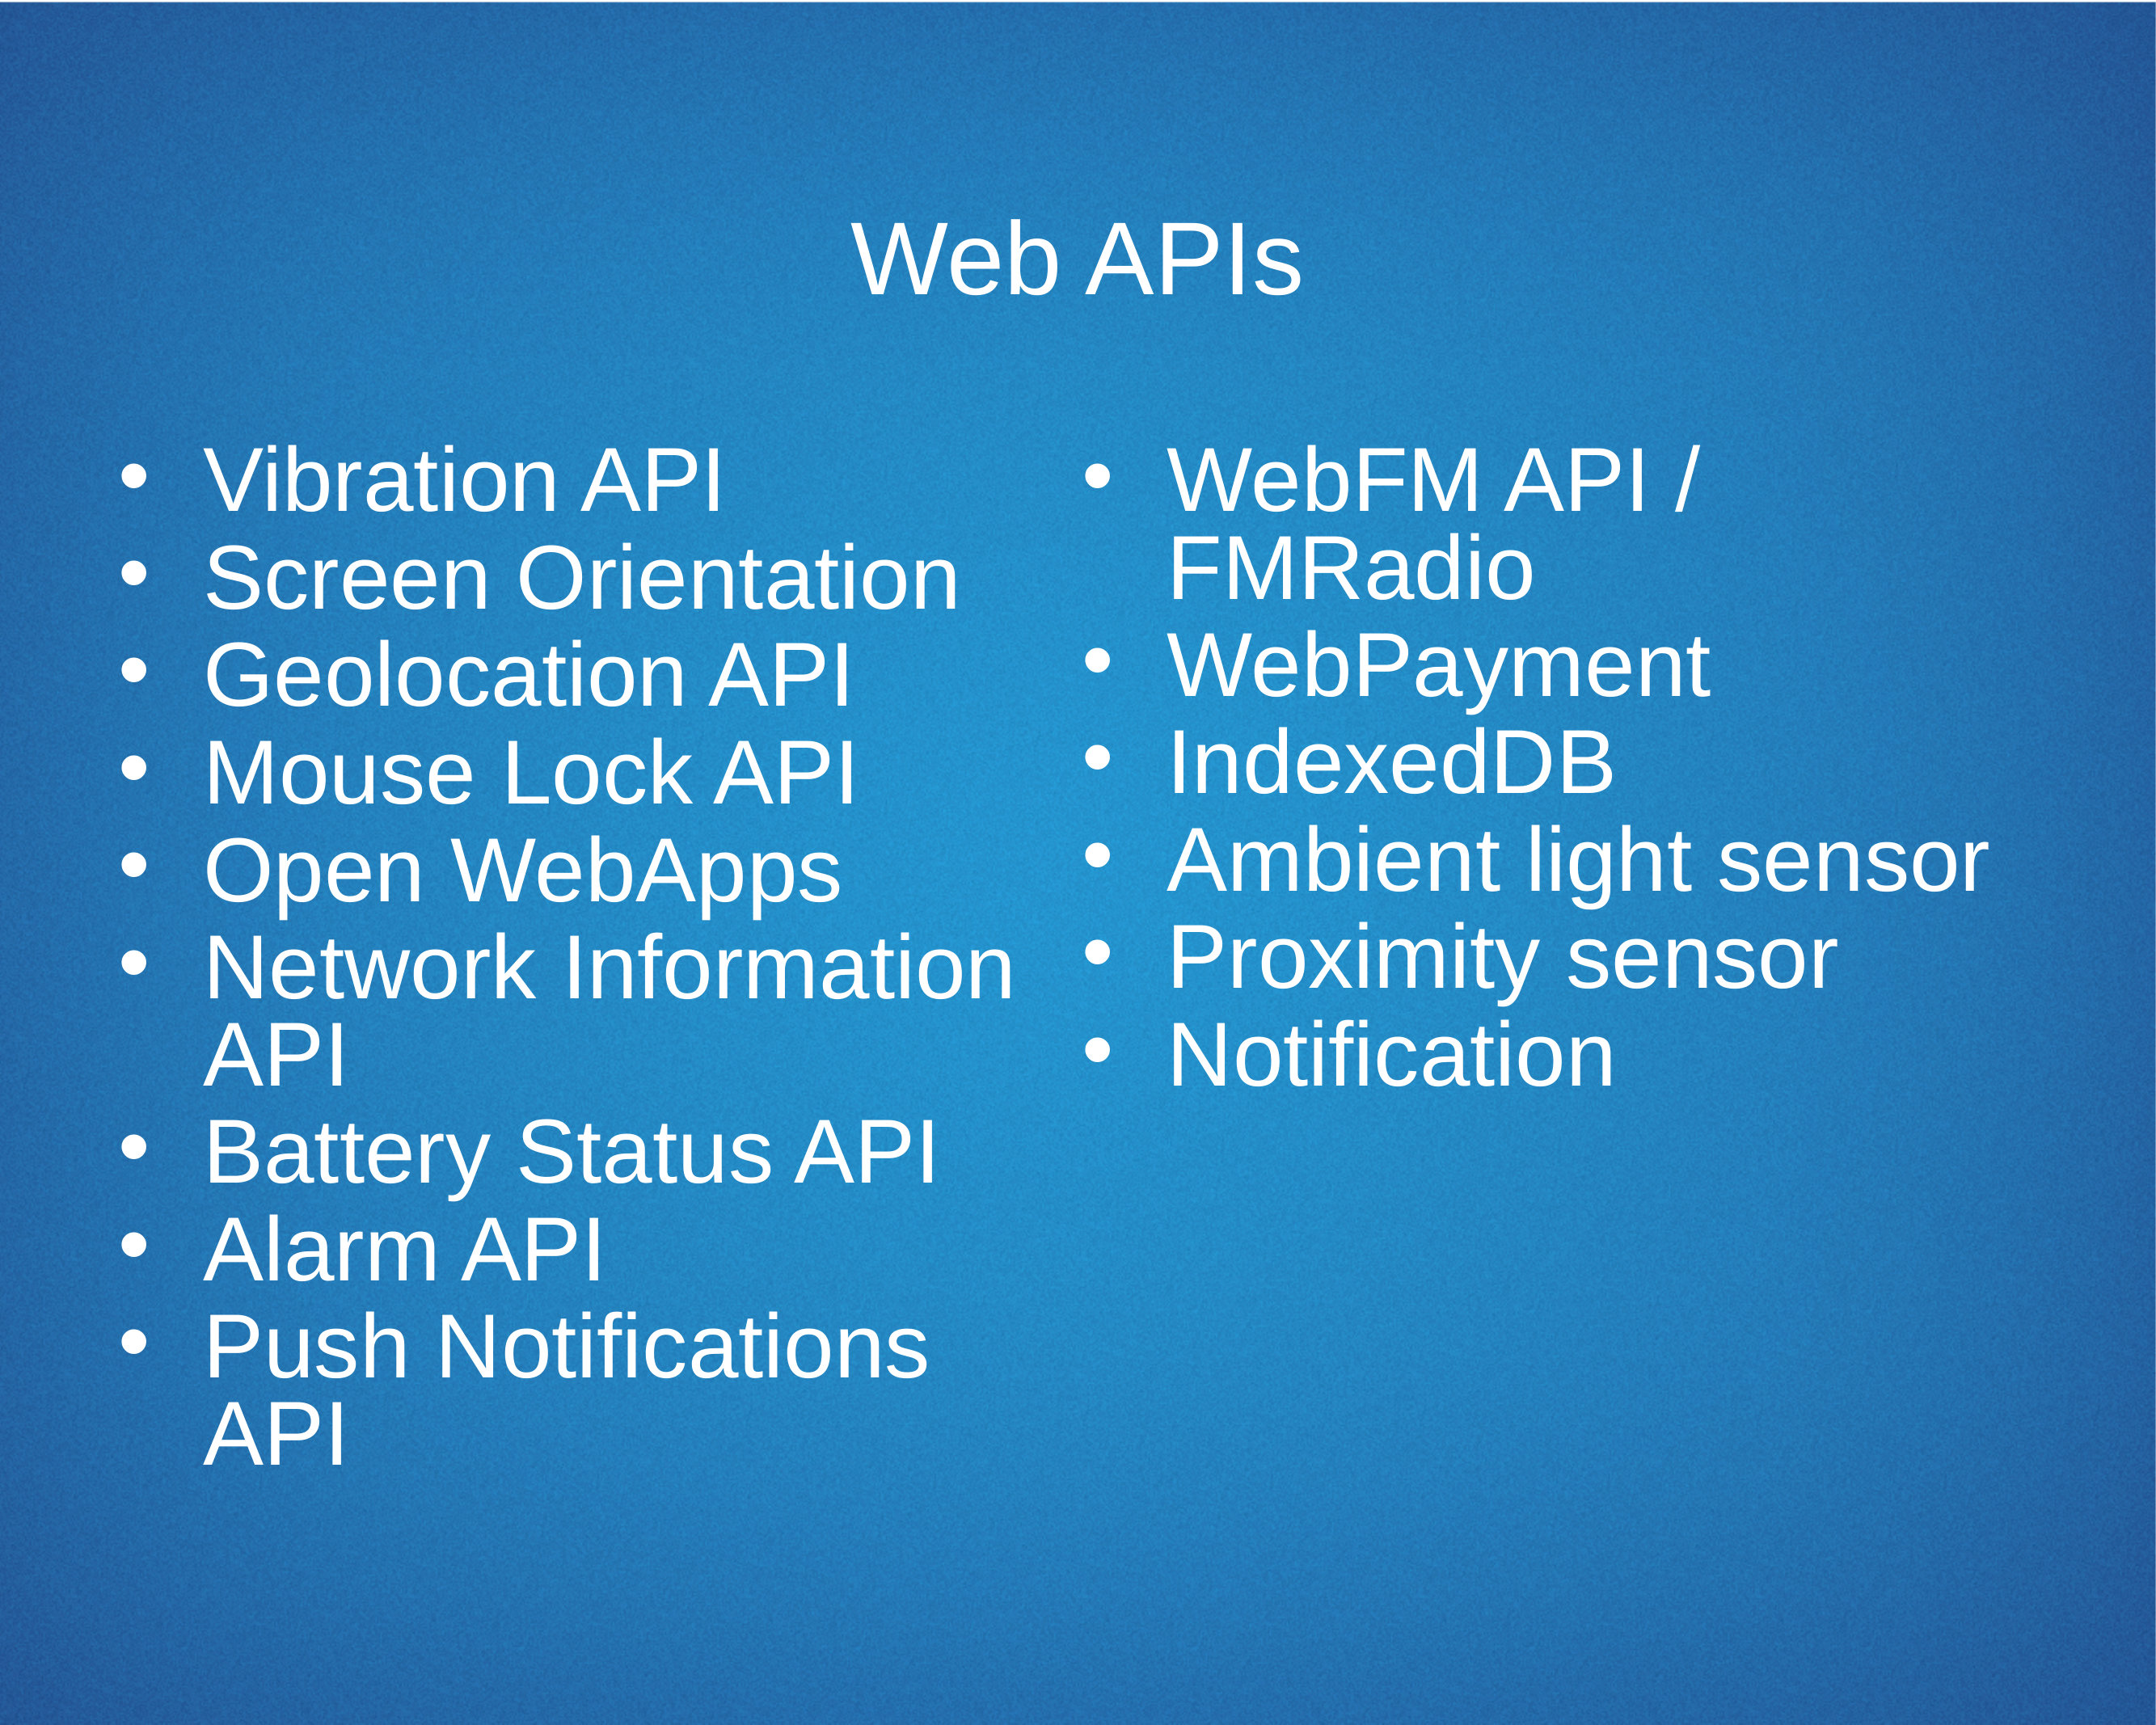

# Web APIs
Vibration API
Screen Orientation
Geolocation API
Mouse Lock API
Open WebApps
Network Information API
Battery Status API
Alarm API
Push Notifications API
WebFM API / FMRadio
WebPayment
IndexedDB
Ambient light sensor
Proximity sensor
Notification